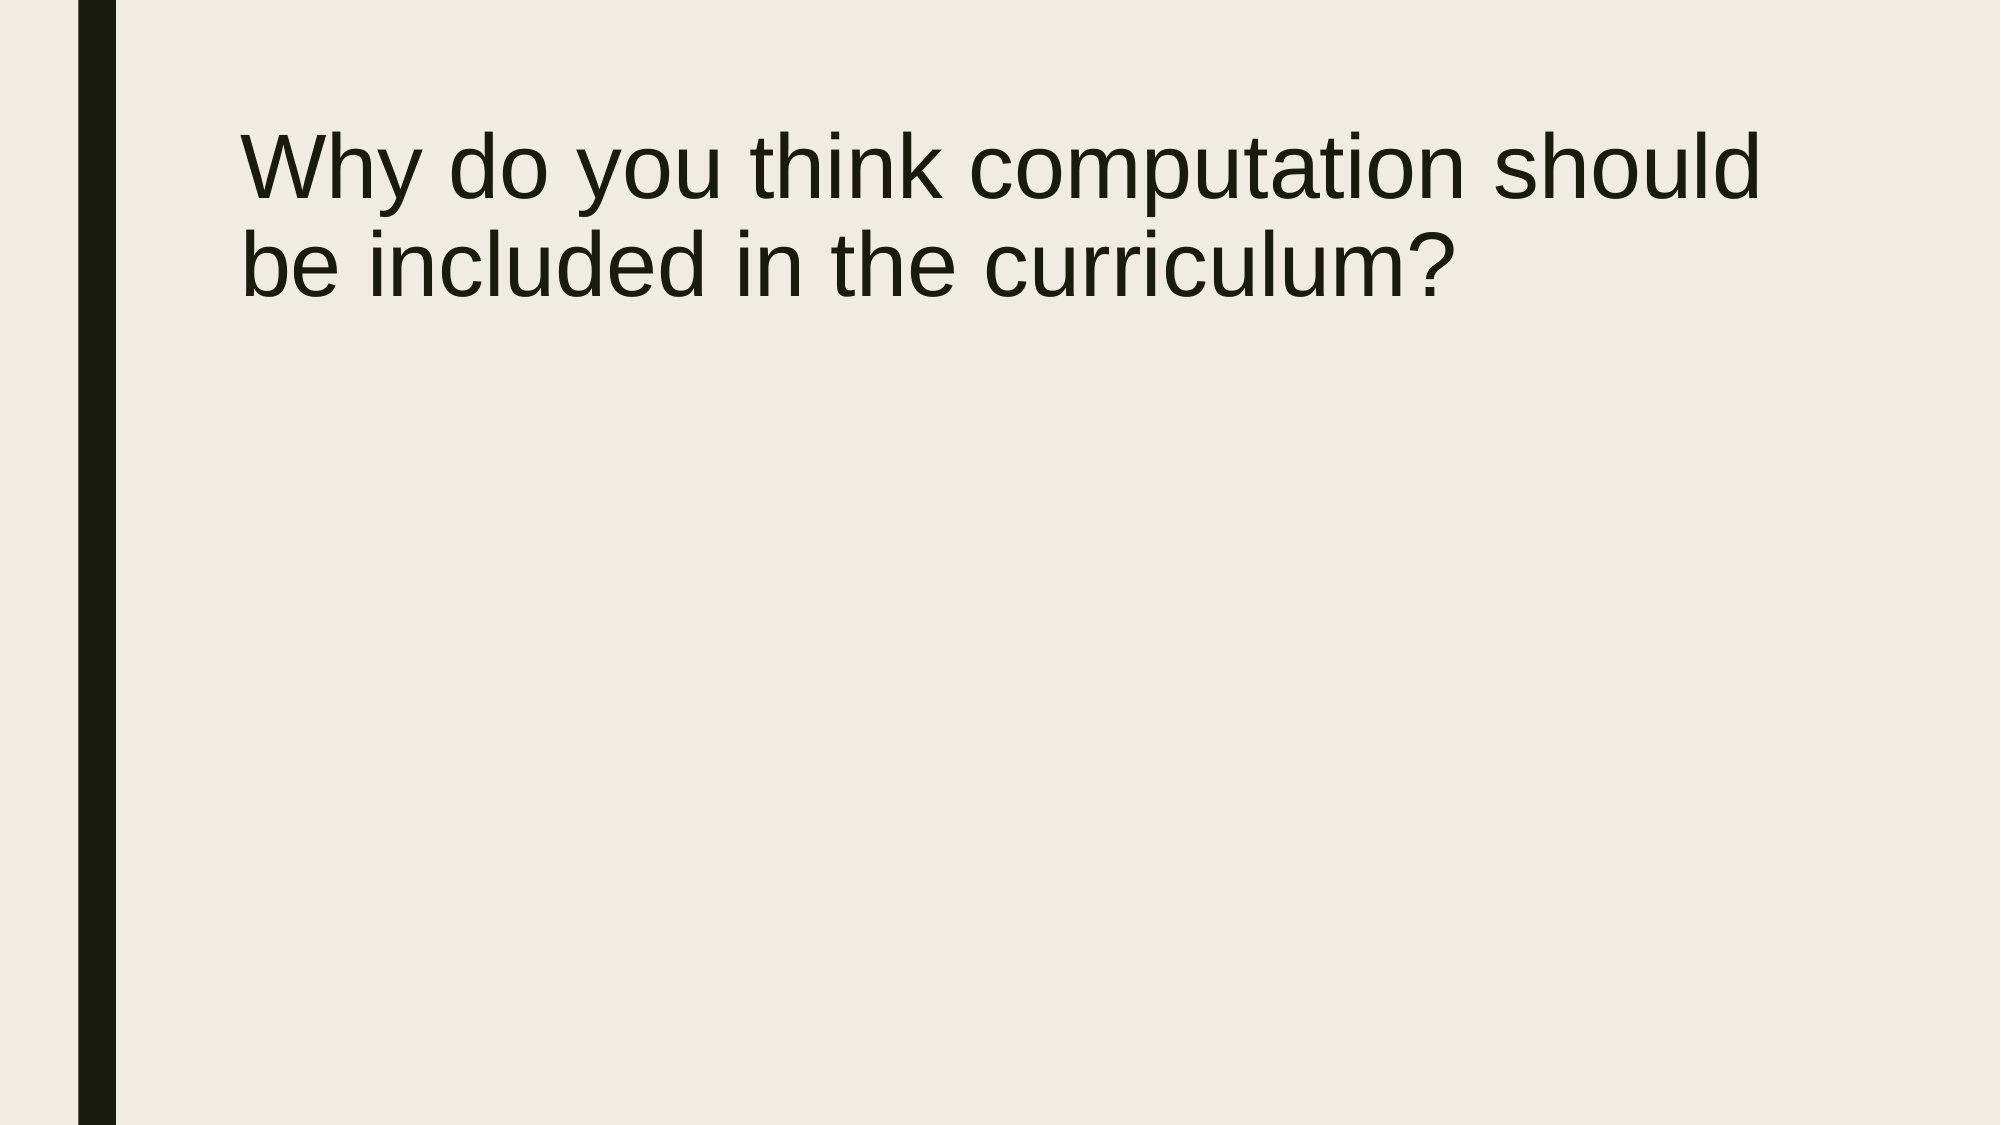

# Why do you think computation should be included in the curriculum?